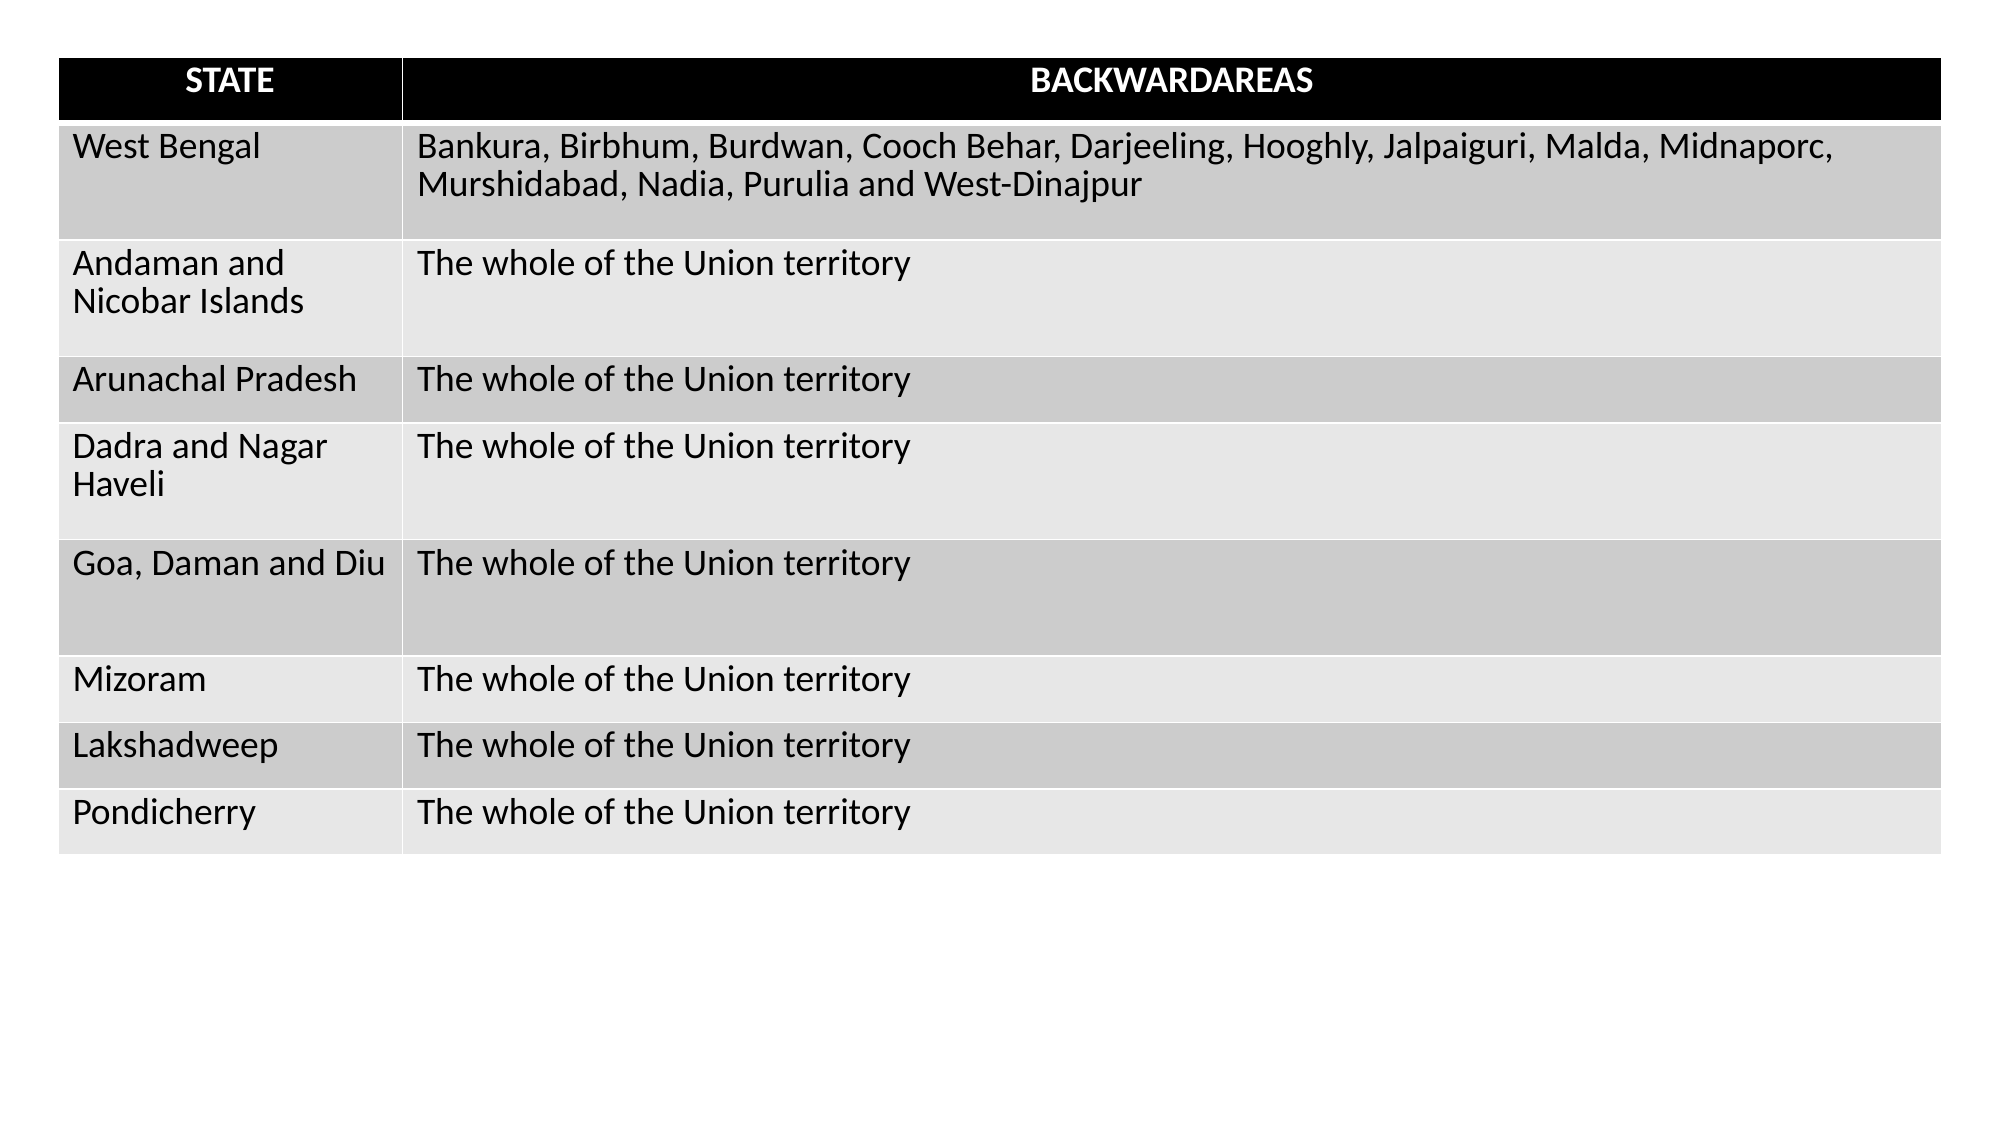

| STATE | BACKWARDAREAS |
| --- | --- |
| West Bengal | Bankura, Birbhum, Burdwan, Cooch Behar, Darjeeling, Hooghly, Jalpaiguri, Malda, Midnaporc, Murshidabad, Nadia, Purulia and West-Dinajpur |
| Andaman and Nicobar Islands | The whole of the Union territory |
| Arunachal Pradesh | The whole of the Union territory |
| Dadra and Nagar Haveli | The whole of the Union territory |
| Goa, Daman and Diu | The whole of the Union territory |
| Mizoram | The whole of the Union territory |
| Lakshadweep | The whole of the Union territory |
| Pondicherry | The whole of the Union territory |